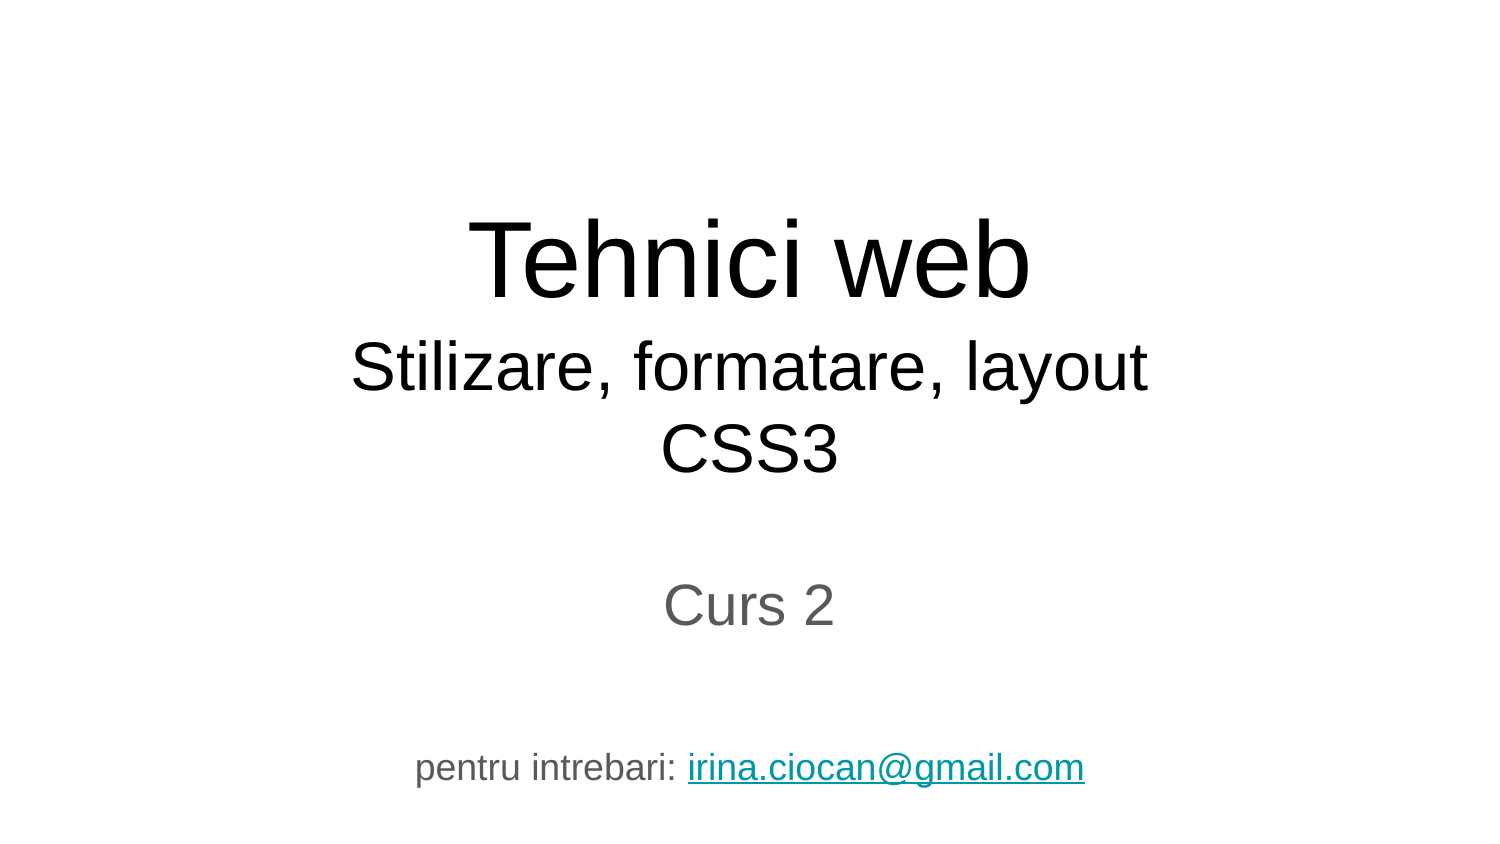

# Tehnici web
Stilizare, formatare, layout
CSS3
Curs 2

pentru intrebari: irina.ciocan@gmail.com